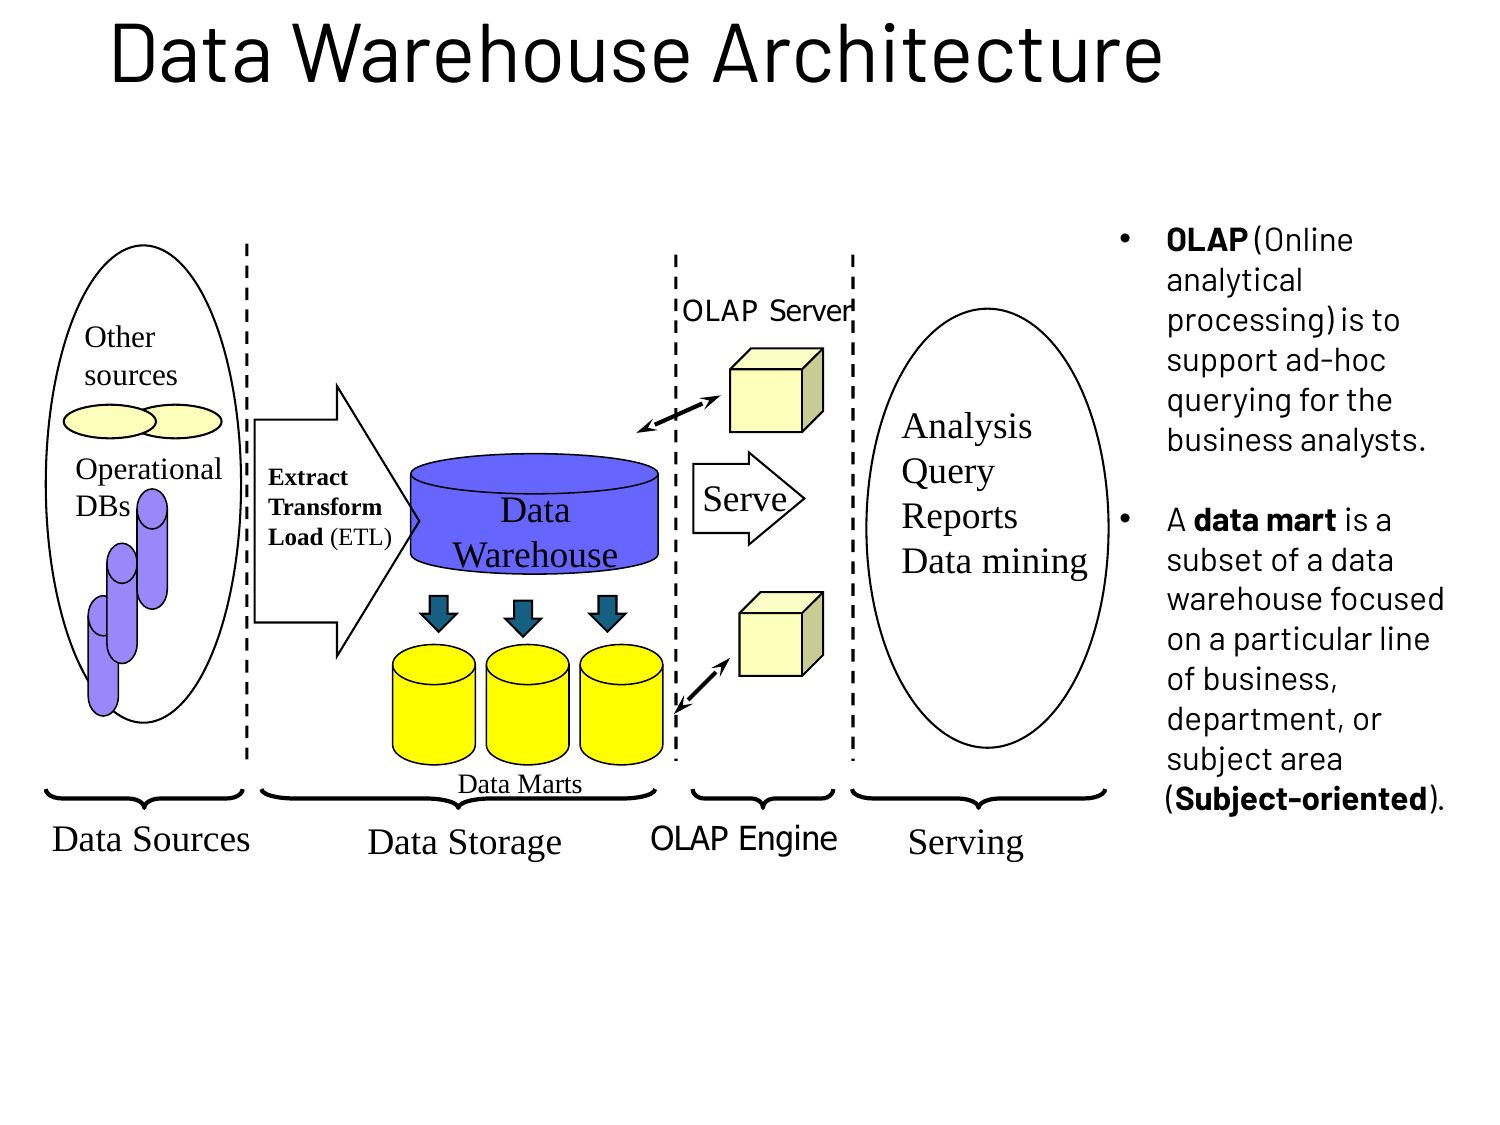

Data Warehouse Architecture
OLAP (Online analytical processing) is to support ad-hoc querying for the business analysts.

A data mart is a subset of a data warehouse focused on a particular line of business, department, or subject area (Subject-oriented).

Other
sources

Operational
DBs

OLAP Server

Extract
Transform
Load (ETL)

Analysis
Query
Reports
Data mining

Serve
Data
Warehouse

Data Marts
Data Sources
Serving
Data Storage
OLAP Engine
24